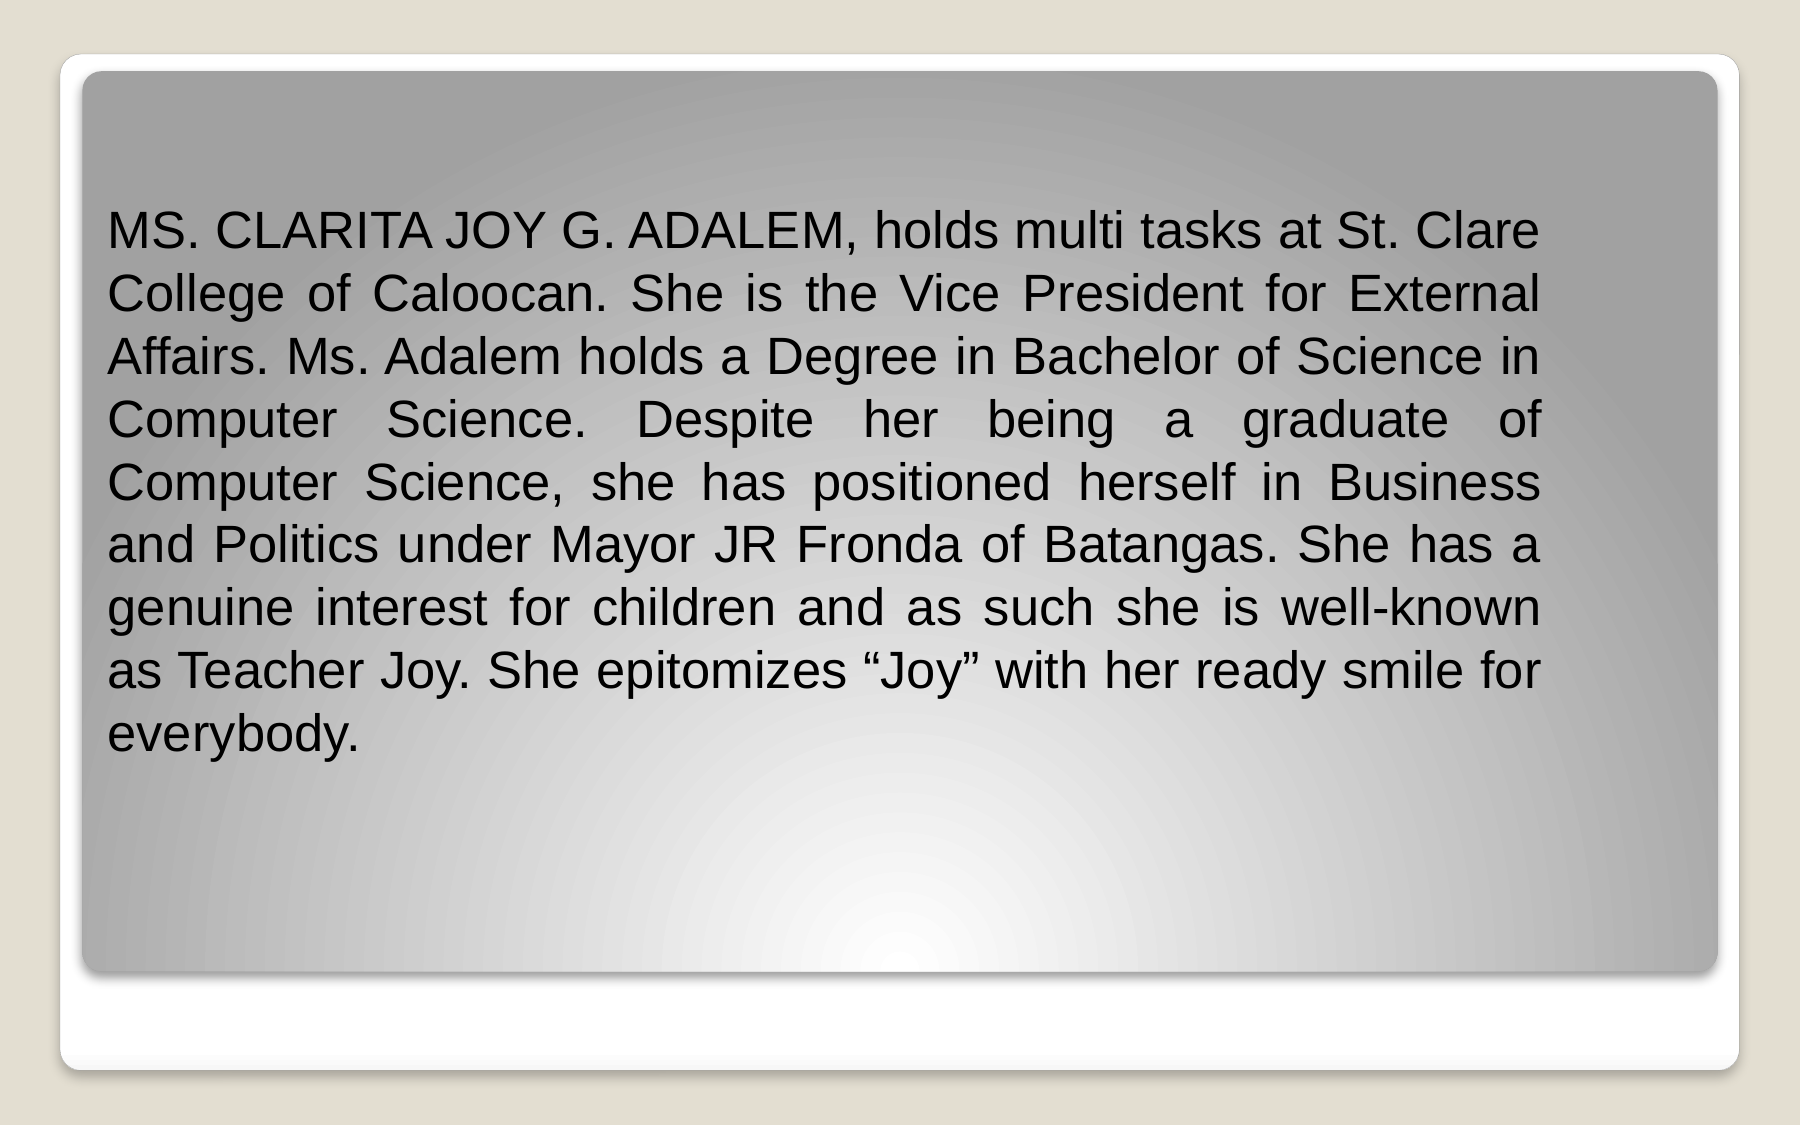

# MS. CLARITA JOY G. ADALEM, holds multi tasks at St. Clare College of Caloocan. She is the Vice President for External Affairs. Ms. Adalem holds a Degree in Bachelor of Science in Computer Science. Despite her being a graduate of Computer Science, she has positioned herself in Business and Politics under Mayor JR Fronda of Batangas. She has a genuine interest for children and as such she is well-known as Teacher Joy. She epitomizes “Joy” with her ready smile for everybody.